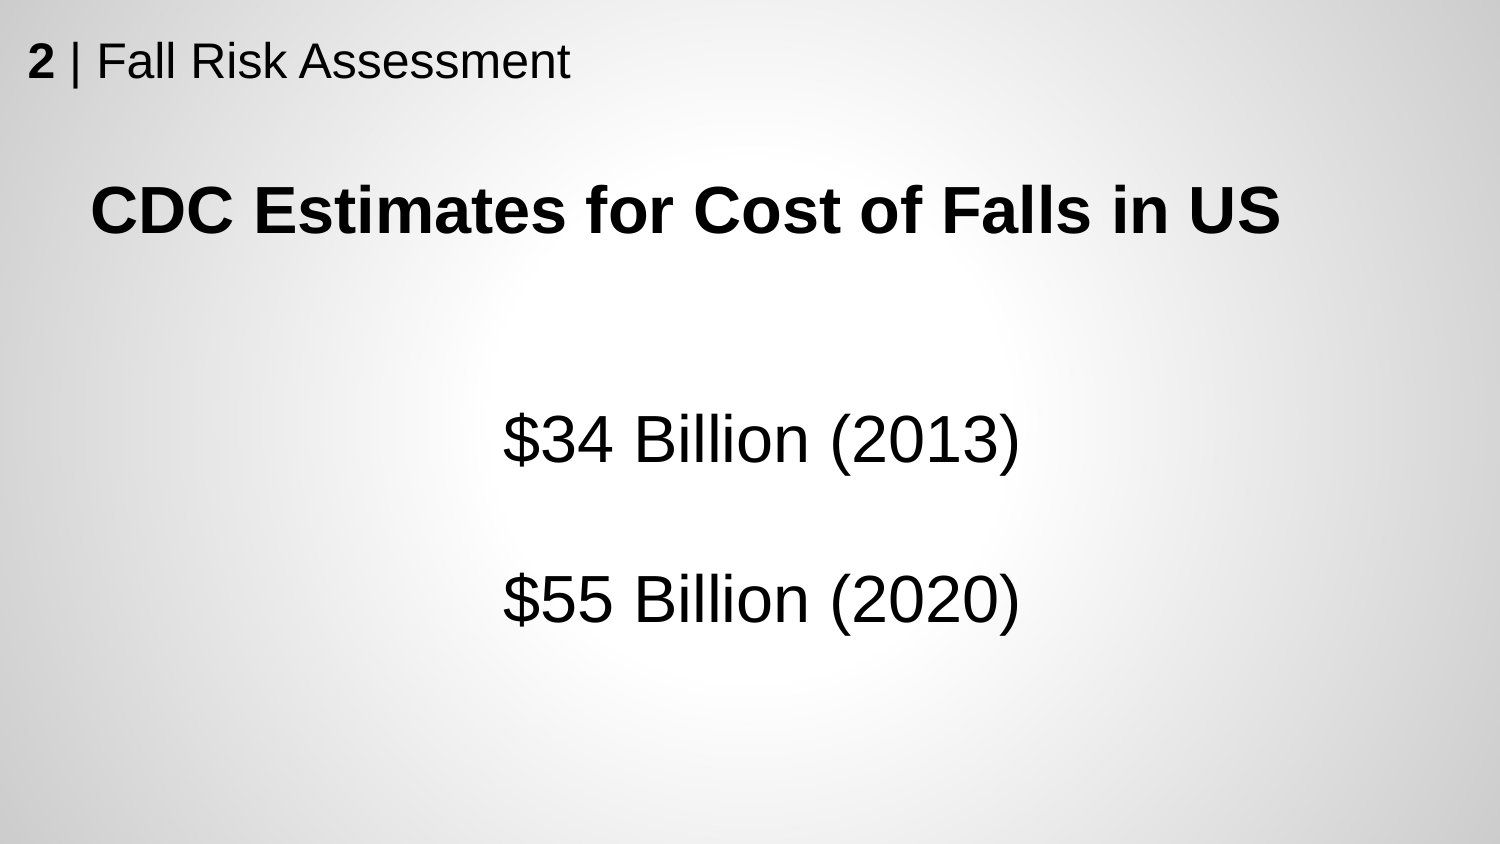

2 | Fall Risk Assessment
# CDC Estimates for Cost of Falls in US
$34 Billion (2013)

$55 Billion (2020)